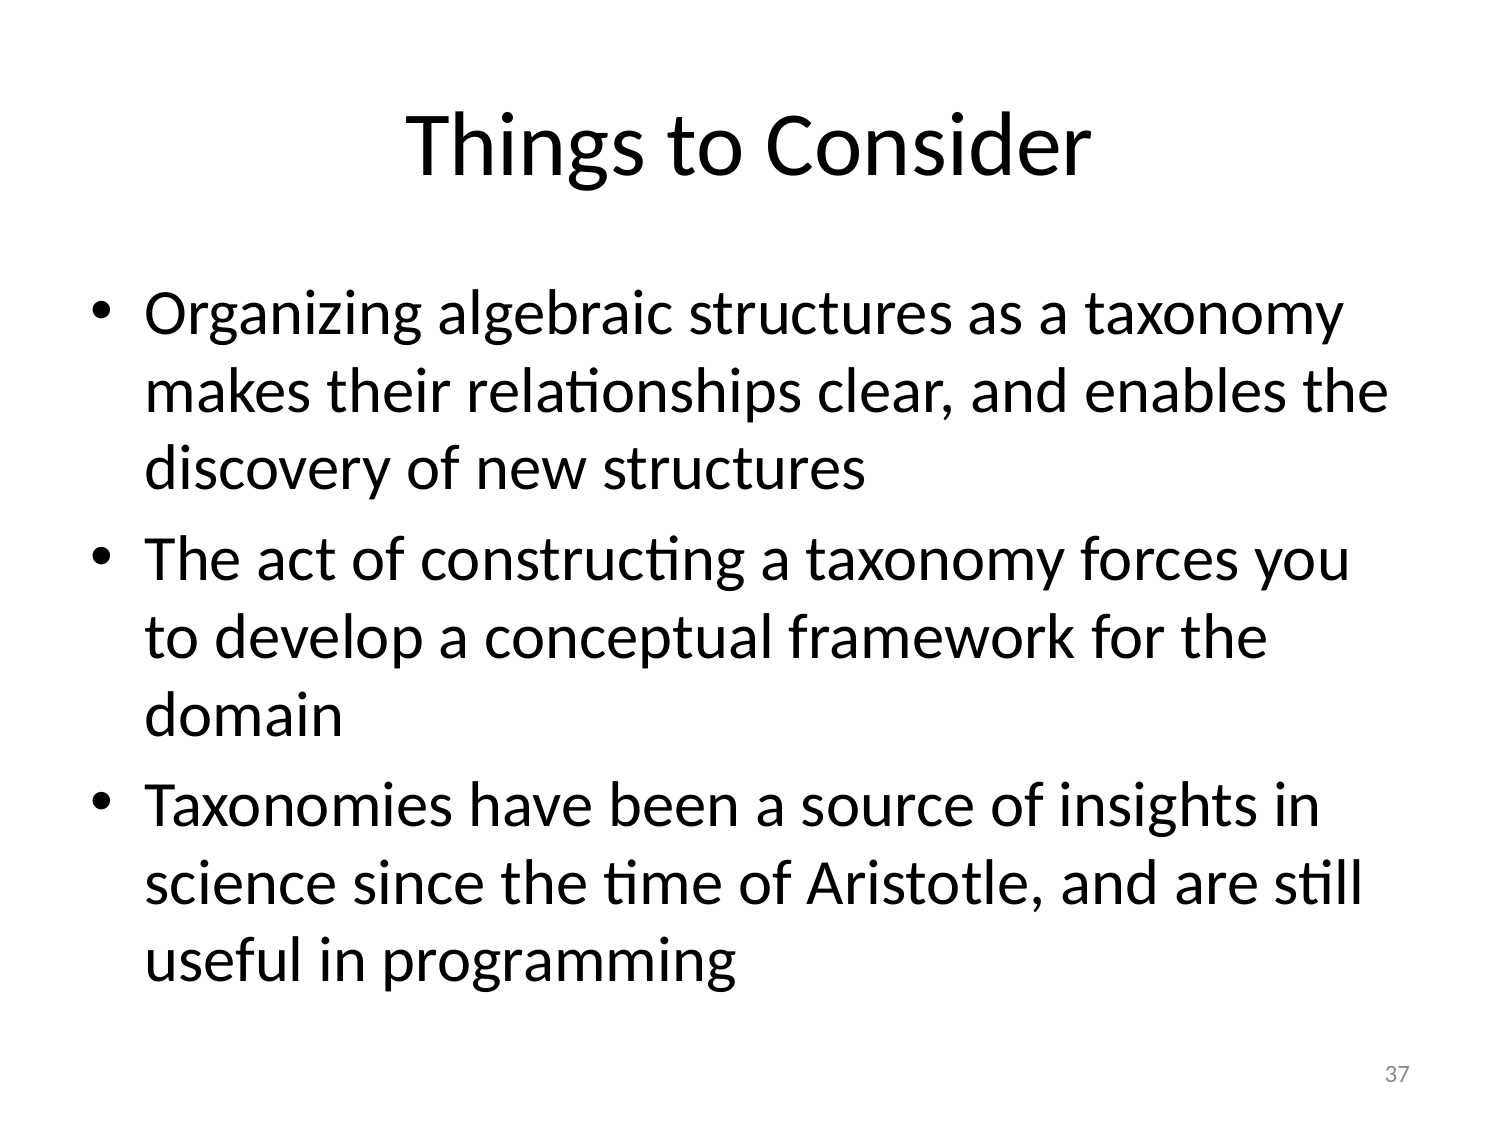

# Things to Consider
Organizing algebraic structures as a taxonomy makes their relationships clear, and enables the discovery of new structures
The act of constructing a taxonomy forces you to develop a conceptual framework for the domain
Taxonomies have been a source of insights in science since the time of Aristotle, and are still useful in programming
37